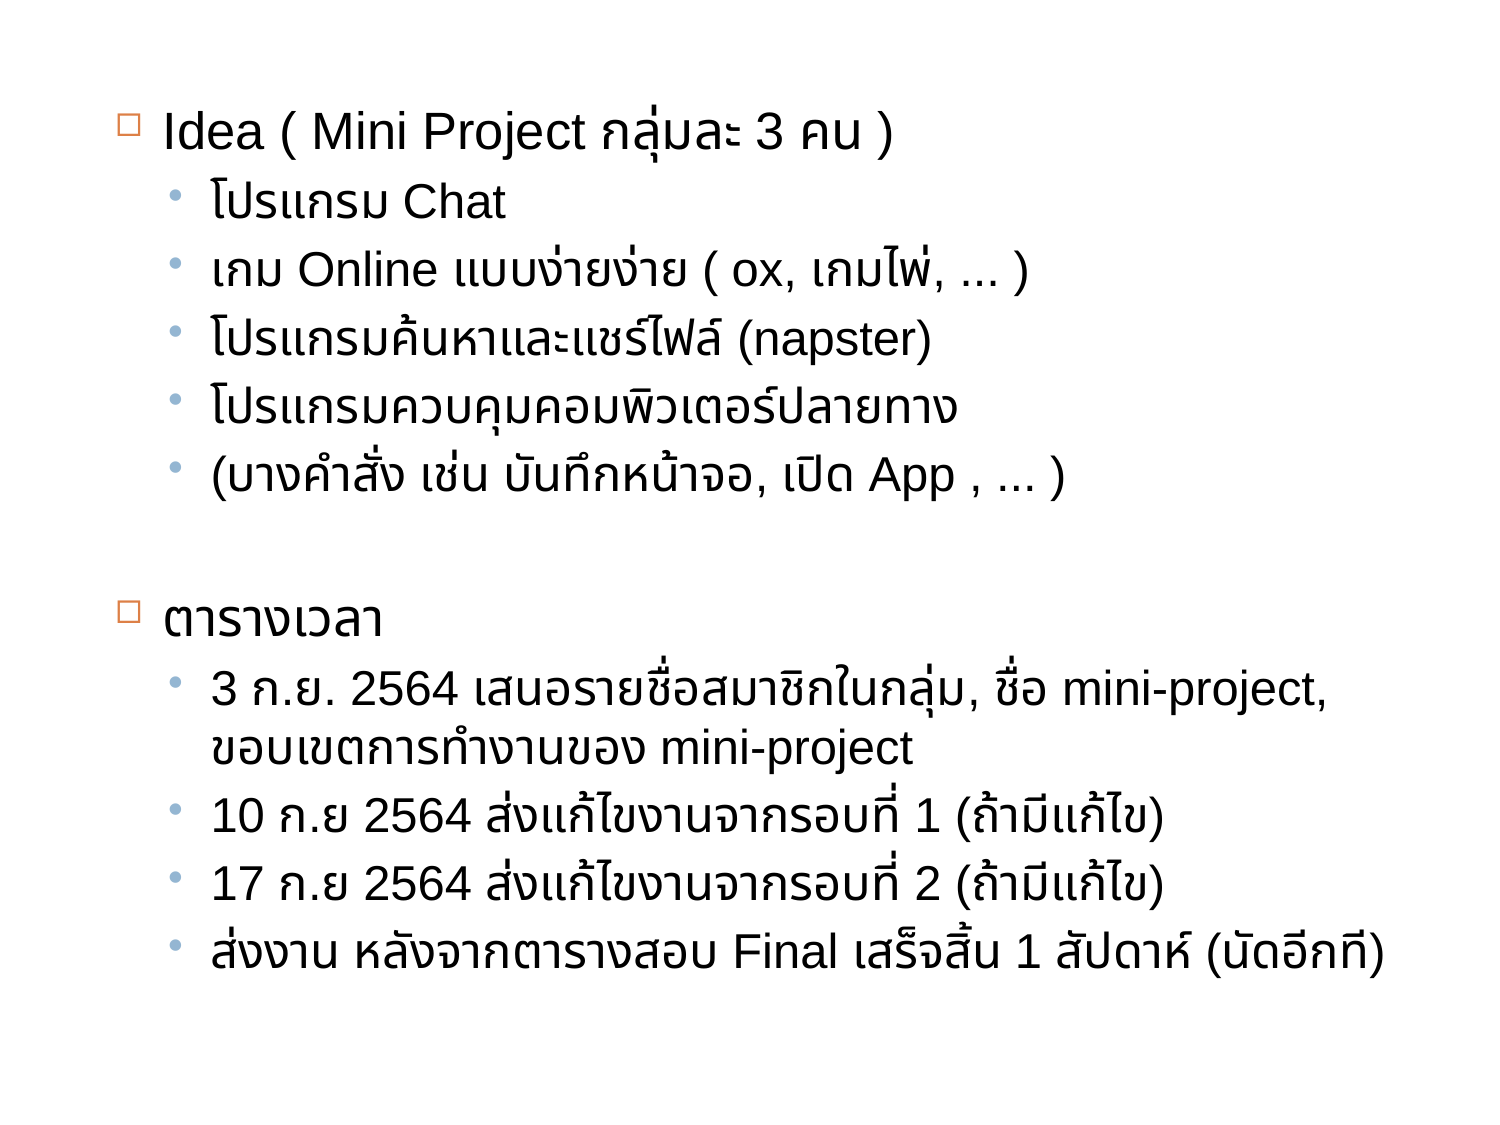

Idea ( Mini Project กลุ่มละ 3 คน )
โปรแกรม Chat
เกม Online แบบง่ายง่าย ( ox, เกมไพ่, ... )
โปรแกรมค้นหาและแชร์ไฟล์ (napster)
โปรแกรมควบคุมคอมพิวเตอร์ปลายทาง
(บางคำสั่ง เช่น บันทึกหน้าจอ, เปิด App , ... )

ตารางเวลา
3 ก.ย. 2564 เสนอรายชื่อสมาชิกในกลุ่ม, ชื่อ mini-project, ขอบเขตการทำงานของ mini-project
10 ก.ย 2564 ส่งแก้ไขงานจากรอบที่ 1 (ถ้ามีแก้ไข)
17 ก.ย 2564 ส่งแก้ไขงานจากรอบที่ 2 (ถ้ามีแก้ไข)
ส่งงาน หลังจากตารางสอบ Final เสร็จสิ้น 1 สัปดาห์ (นัดอีกที)